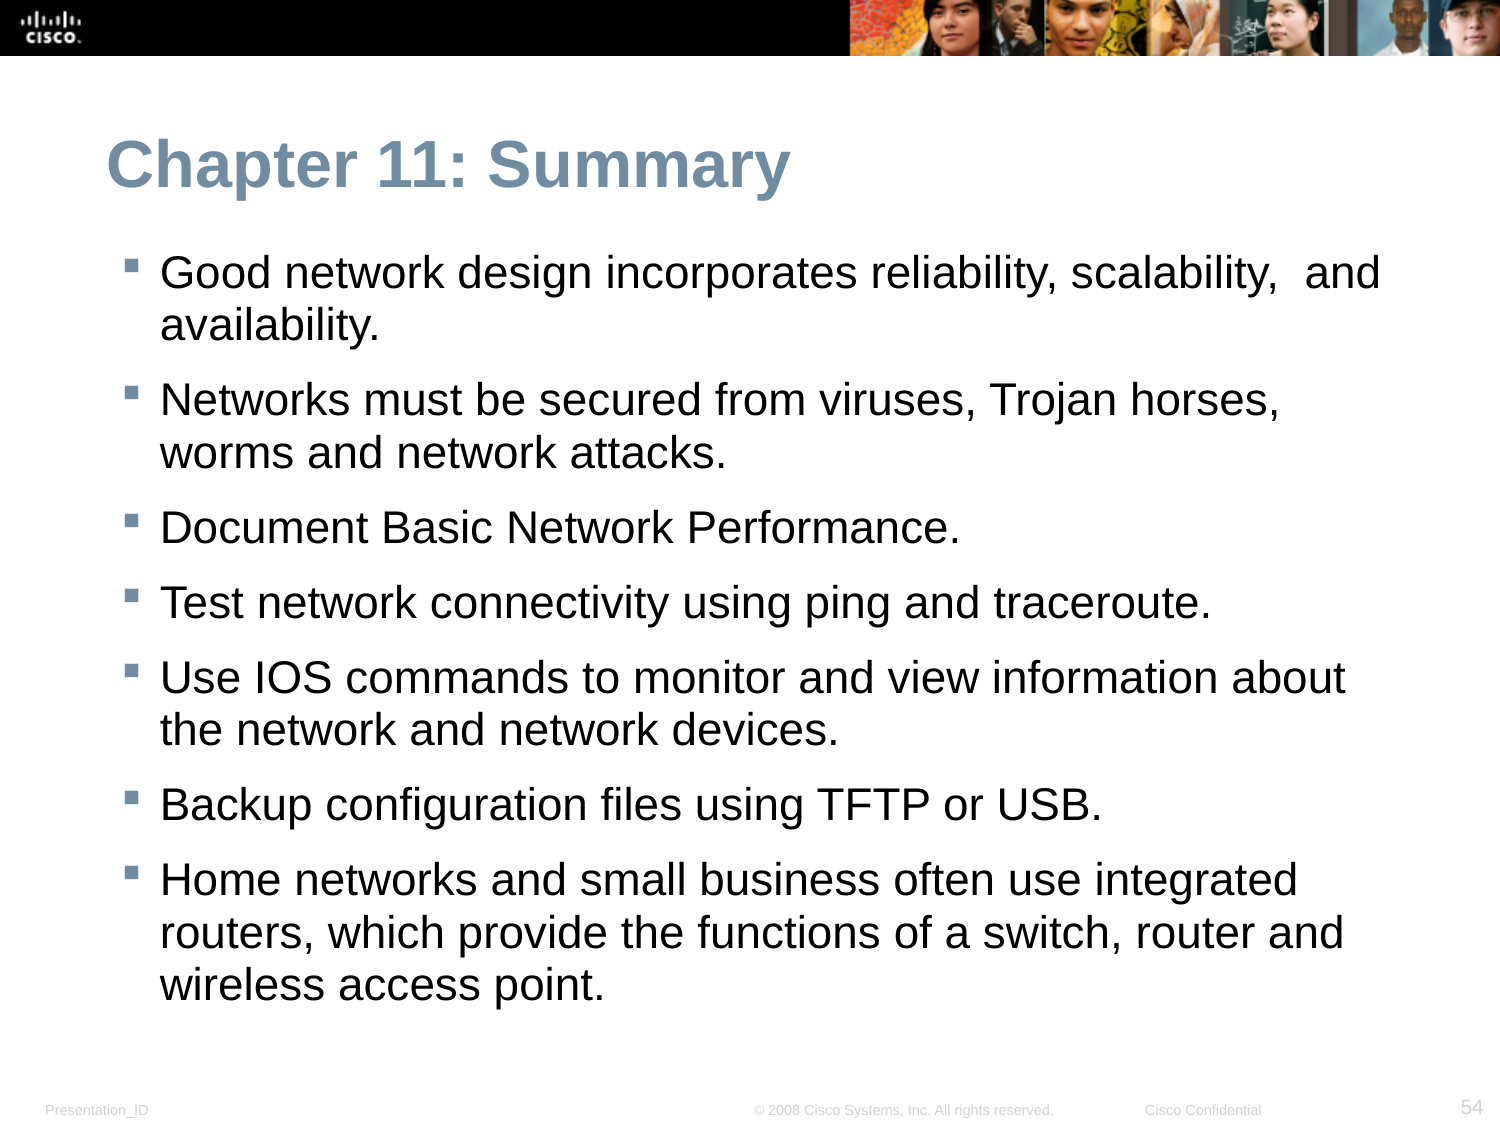

# Chapter 11: Summary
Good network design incorporates reliability, scalability,  and availability.
Networks must be secured from viruses, Trojan horses, worms and network attacks.
Document Basic Network Performance.
Test network connectivity using ping and traceroute.
Use IOS commands to monitor and view information about the network and network devices.
Backup configuration files using TFTP or USB.
Home networks and small business often use integrated routers, which provide the functions of a switch, router and wireless access point.